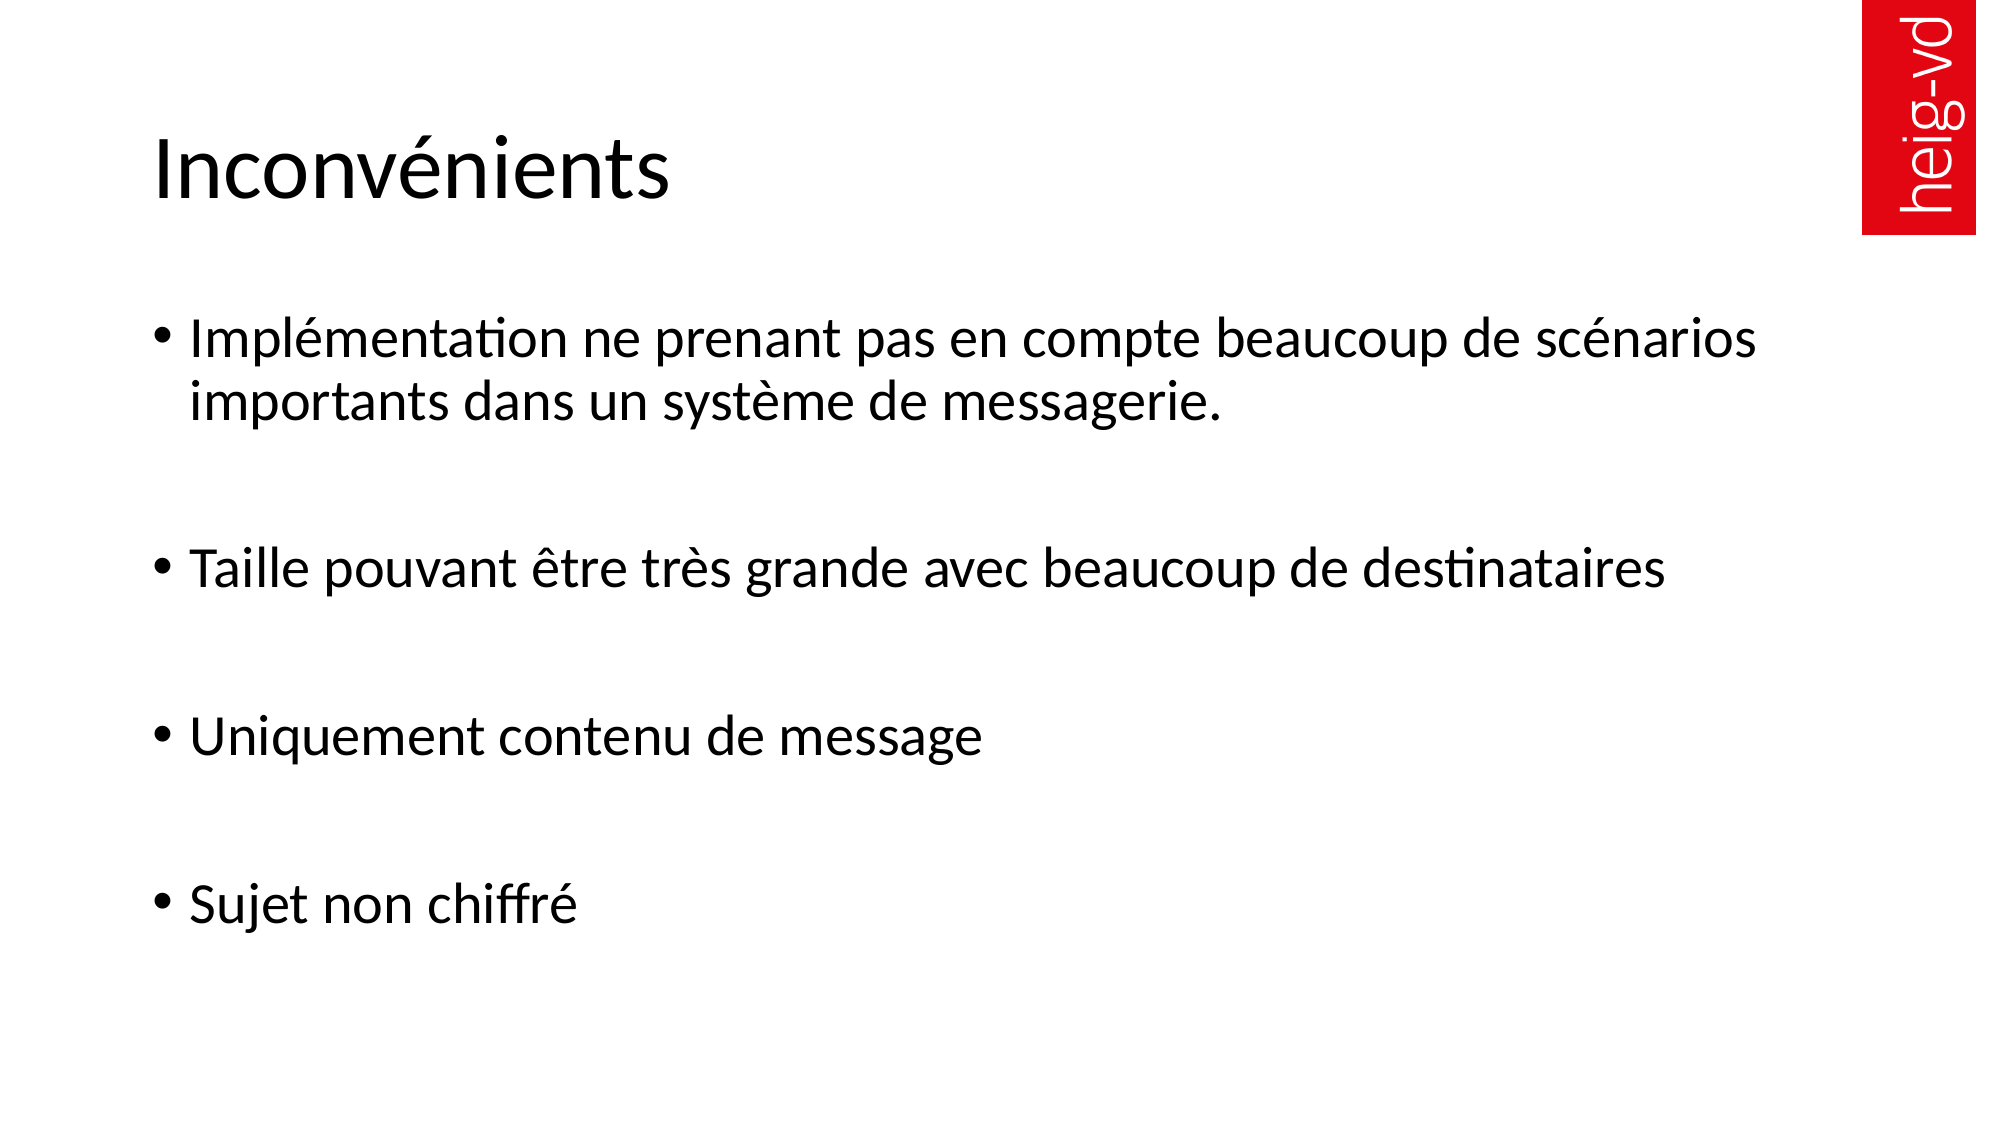

# Inconvénients
Implémentation ne prenant pas en compte beaucoup de scénarios importants dans un système de messagerie.

Taille pouvant être très grande avec beaucoup de destinataires

Uniquement contenu de message

Sujet non chiffré